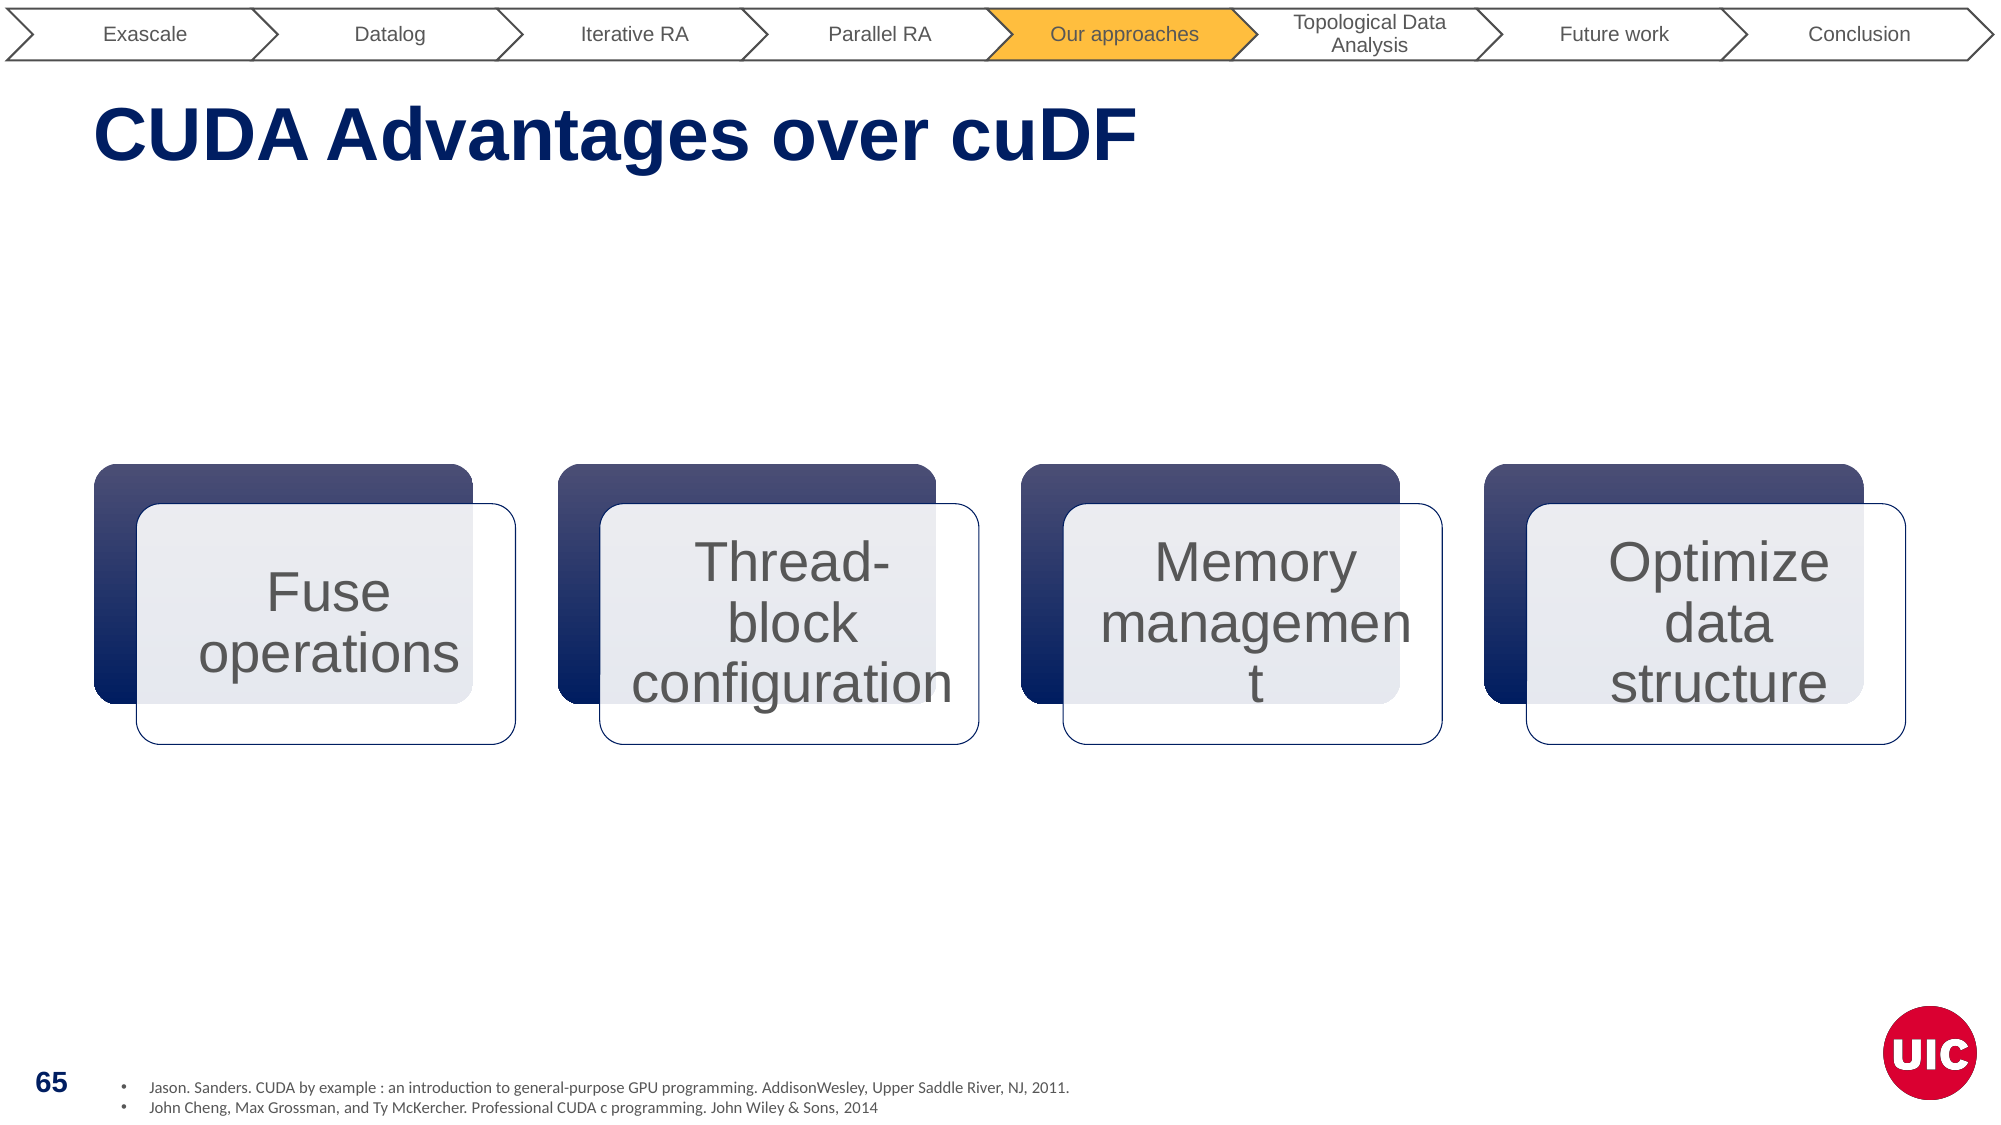

Exascale
Datalog
Iterative RA
Parallel RA
Our approaches
Topological Data Analysis
Future work
Conclusion
# CUDA Advantages over cuDF
Fuse operations
Thread-block configuration
Memory management
Optimize data structure
Jason. Sanders. CUDA by example : an introduction to general-purpose GPU programming. AddisonWesley, Upper Saddle River, NJ, 2011.
John Cheng, Max Grossman, and Ty McKercher. Professional CUDA c programming. John Wiley & Sons, 2014